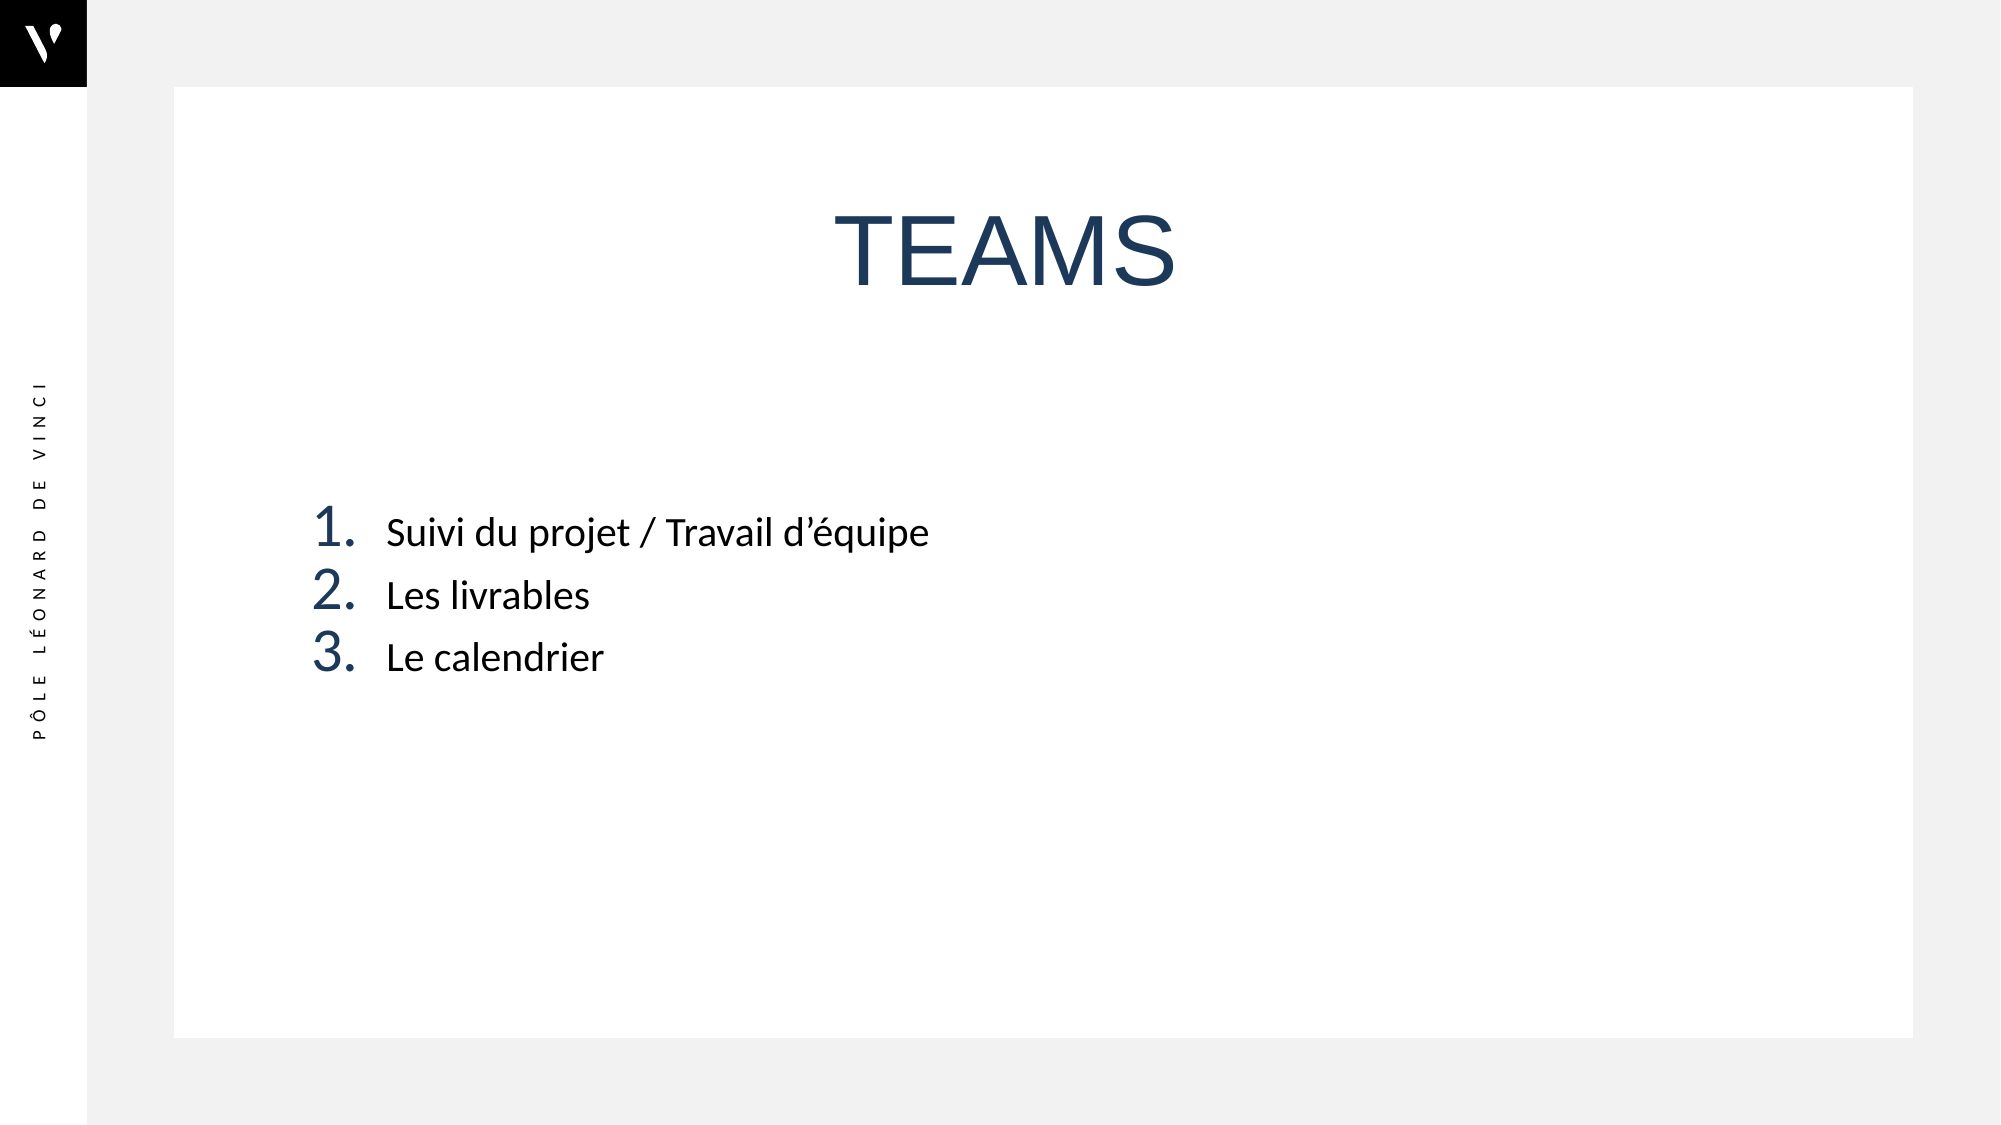

teams
Suivi du projet / Travail d’équipe
Les livrables
Le calendrier